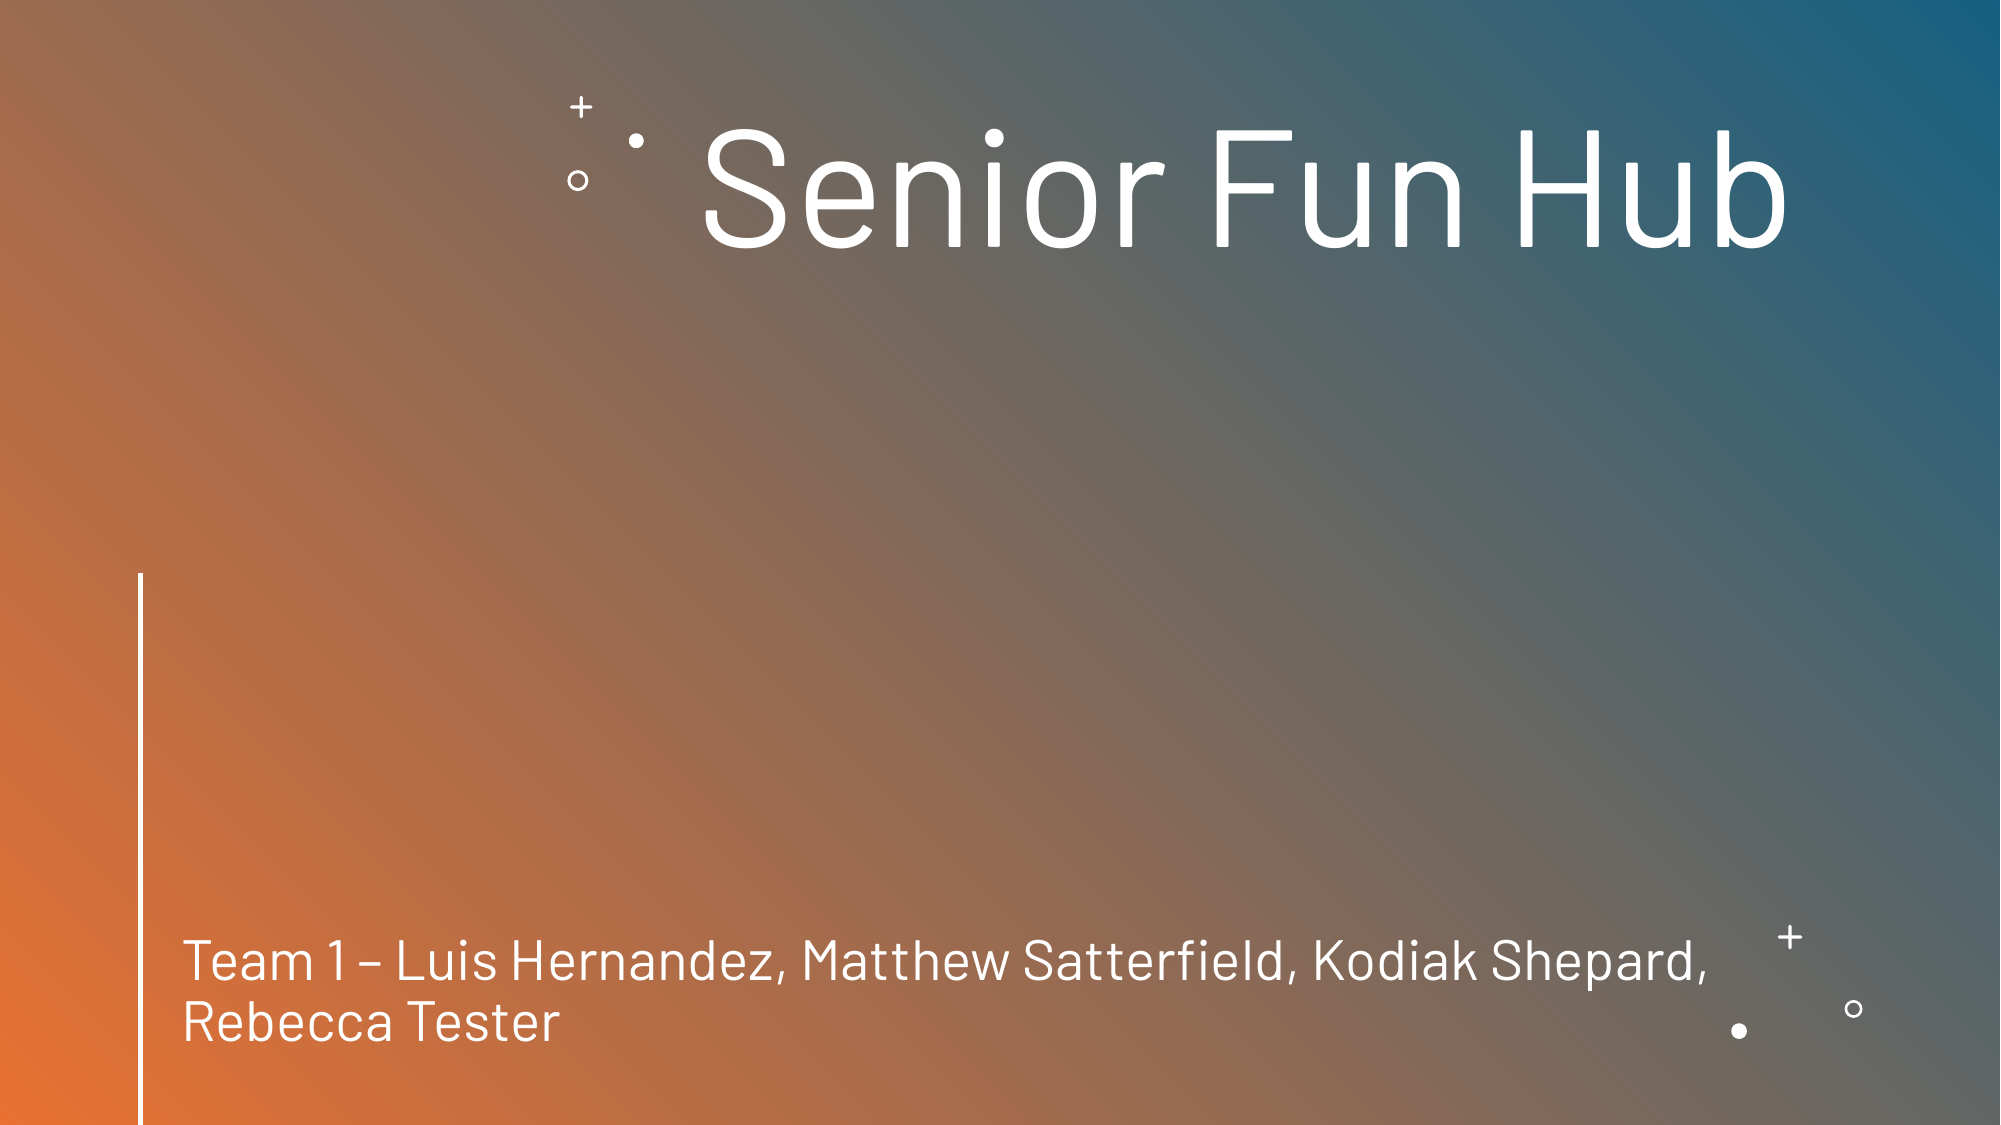

# Senior Fun Hub

Team 1 – Luis Hernandez, Matthew Satterfield, Kodiak Shepard, Rebecca Tester